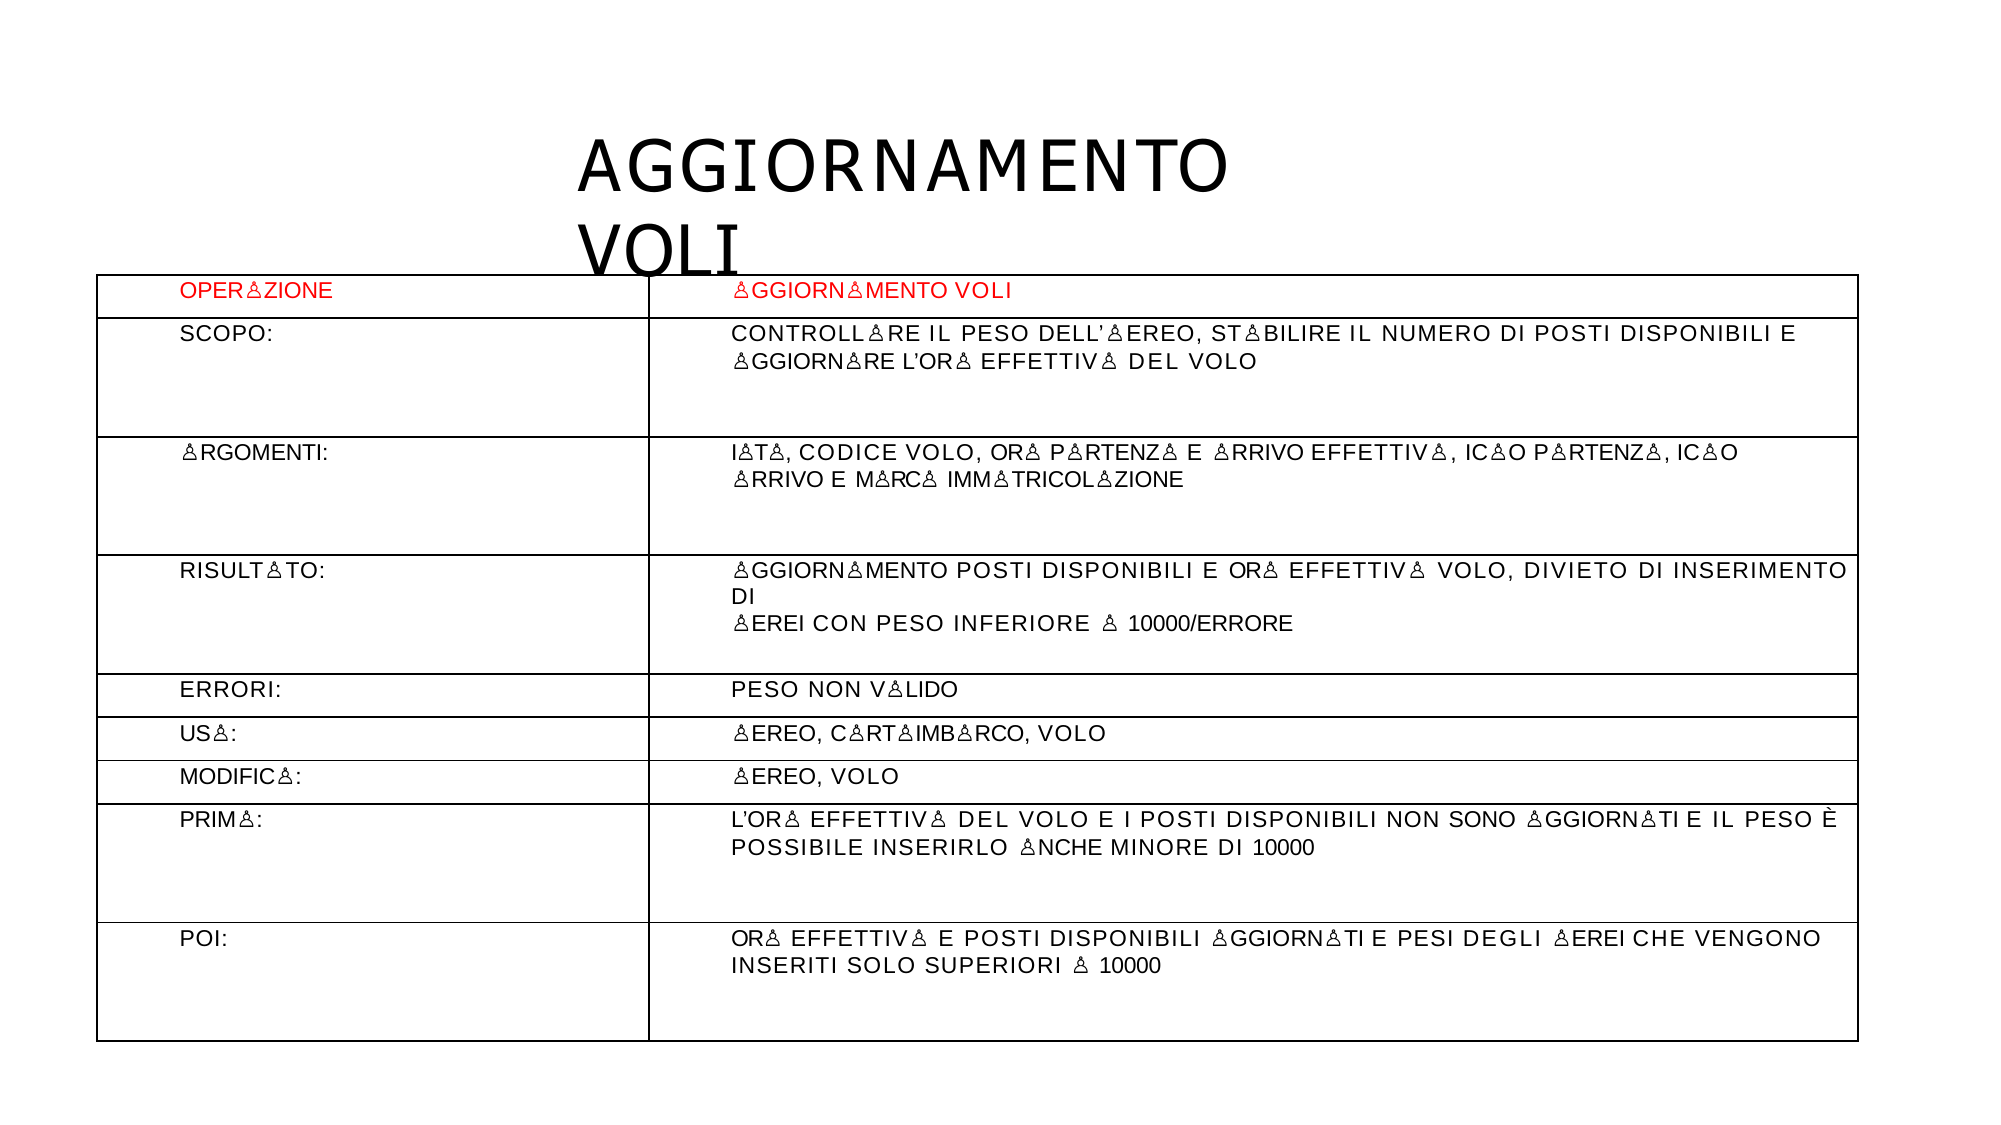

# AGGIORNAMENTO VOLI
| OPER♙ZIONE | ♙GGIORN♙MENTO VOLI |
| --- | --- |
| SCOPO: | CONTROLL♙RE IL PESO DELL’♙EREO, ST♙BILIRE IL NUMERO DI POSTI DISPONIBILI E ♙GGIORN♙RE L’OR♙ EFFETTIV♙ DEL VOLO |
| ♙RGOMENTI: | I♙T♙, CODICE VOLO, OR♙ P♙RTENZ♙ E ♙RRIVO EFFETTIV♙, IC♙O P♙RTENZ♙, IC♙O ♙RRIVO E M♙RC♙ IMM♙TRICOL♙ZIONE |
| RISULT♙TO: | ♙GGIORN♙MENTO POSTI DISPONIBILI E OR♙ EFFETTIV♙ VOLO, DIVIETO DI INSERIMENTO DI ♙EREI CON PESO INFERIORE ♙ 10000/ERRORE |
| ERRORI: | PESO NON V♙LIDO |
| US♙: | ♙EREO, C♙RT♙IMB♙RCO, VOLO |
| MODIFIC♙: | ♙EREO, VOLO |
| PRIM♙: | L’OR♙ EFFETTIV♙ DEL VOLO E I POSTI DISPONIBILI NON SONO ♙GGIORN♙TI E IL PESO È POSSIBILE INSERIRLO ♙NCHE MINORE DI 10000 |
| POI: | OR♙ EFFETTIV♙ E POSTI DISPONIBILI ♙GGIORN♙TI E PESI DEGLI ♙EREI CHE VENGONO INSERITI SOLO SUPERIORI ♙ 10000 |